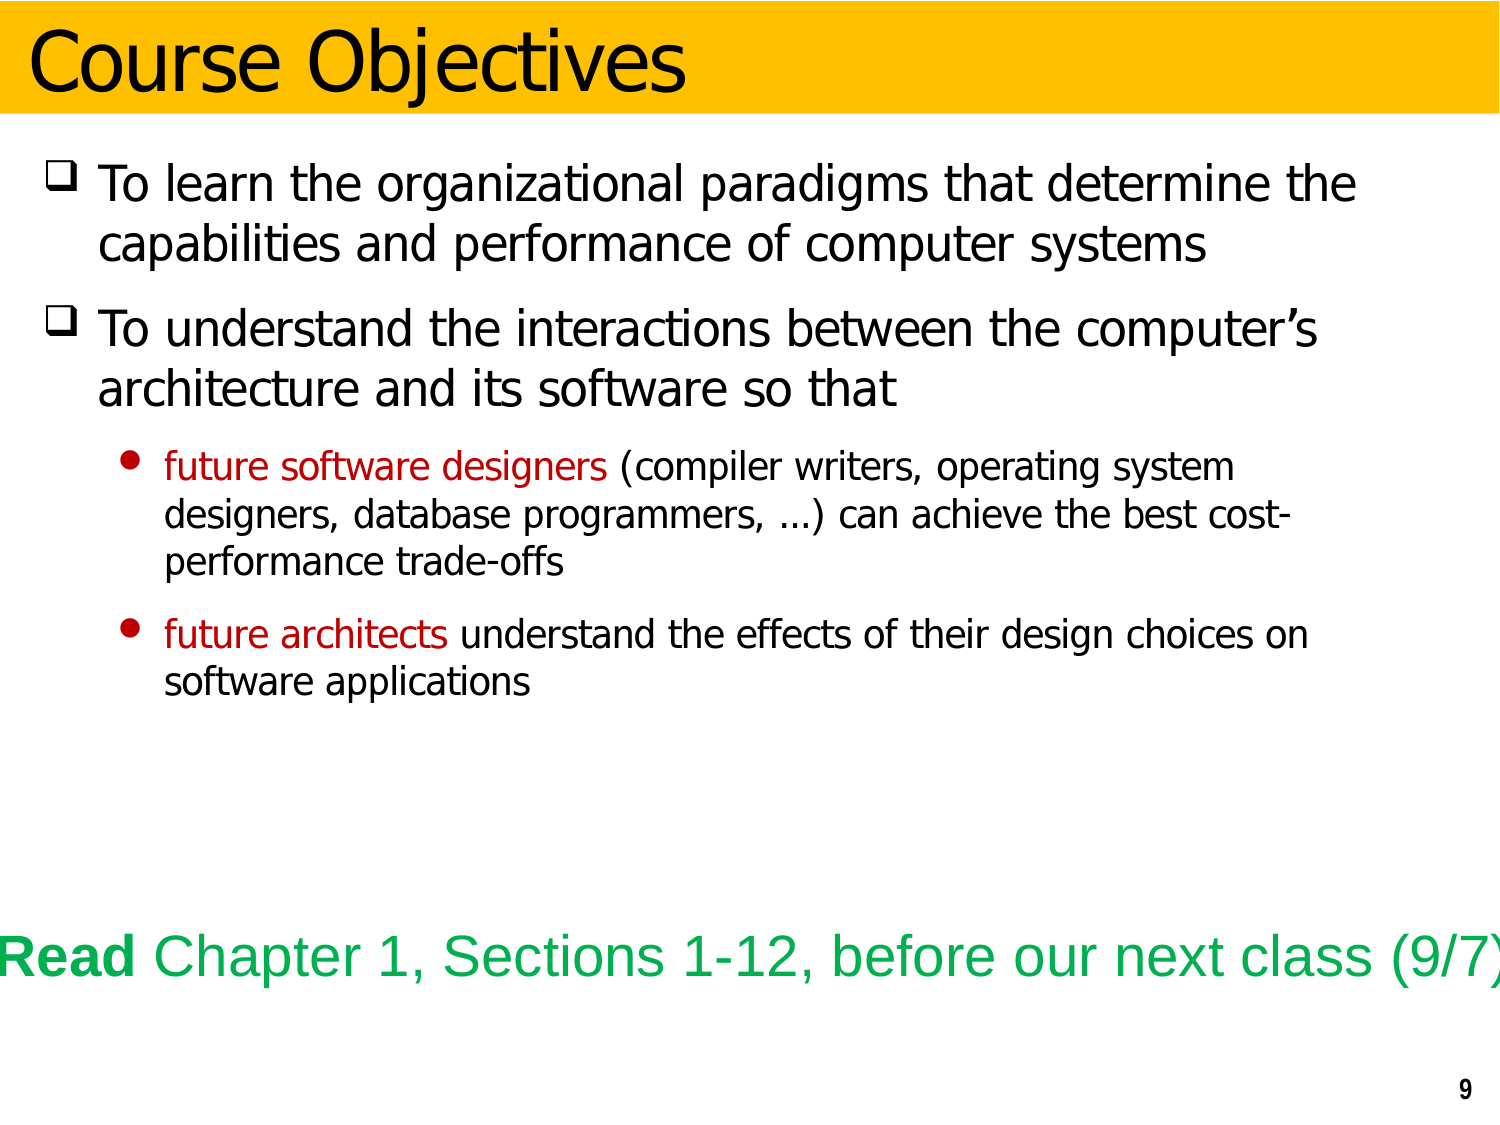

# Course Objectives
To learn the organizational paradigms that determine the capabilities and performance of computer systems
To understand the interactions between the computer’s architecture and its software so that
future software designers (compiler writers, operating system designers, database programmers, …) can achieve the best cost-performance trade-offs
future architects understand the effects of their design choices on software applications
Read Chapter 1, Sections 1-12, before our next class (9/7)
9